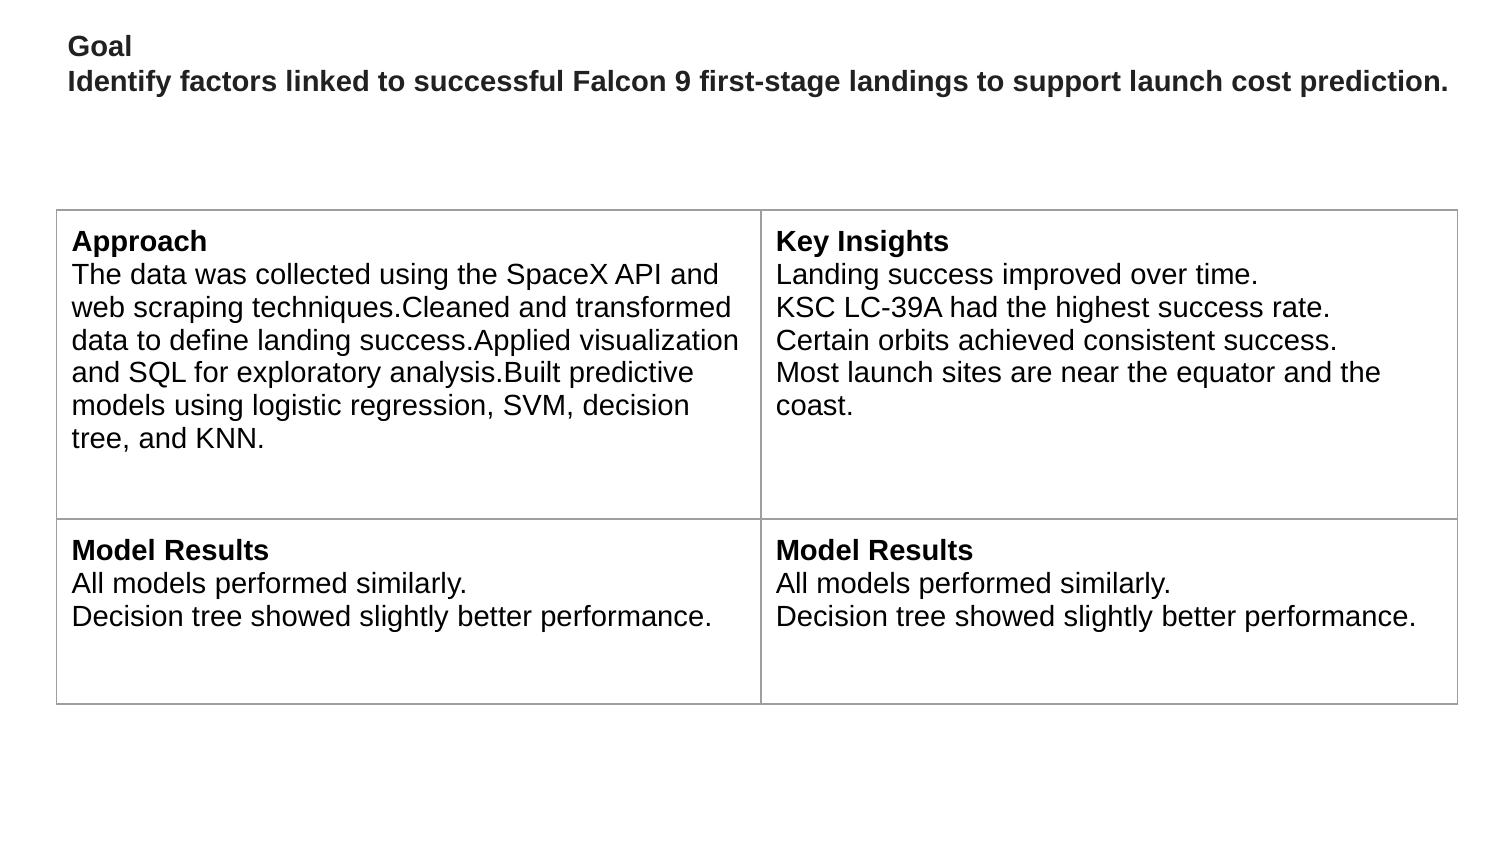

Goal
Identify factors linked to successful Falcon 9 first-stage landings to support launch cost prediction.
| Approach The data was collected using the SpaceX API and web scraping techniques.Cleaned and transformed data to define landing success.Applied visualization and SQL for exploratory analysis.Built predictive models using logistic regression, SVM, decision tree, and KNN. | Key Insights Landing success improved over time. KSC LC-39A had the highest success rate. Certain orbits achieved consistent success. Most launch sites are near the equator and the coast. |
| --- | --- |
| Model Results All models performed similarly. Decision tree showed slightly better performance. | Model Results All models performed similarly. Decision tree showed slightly better performance. |